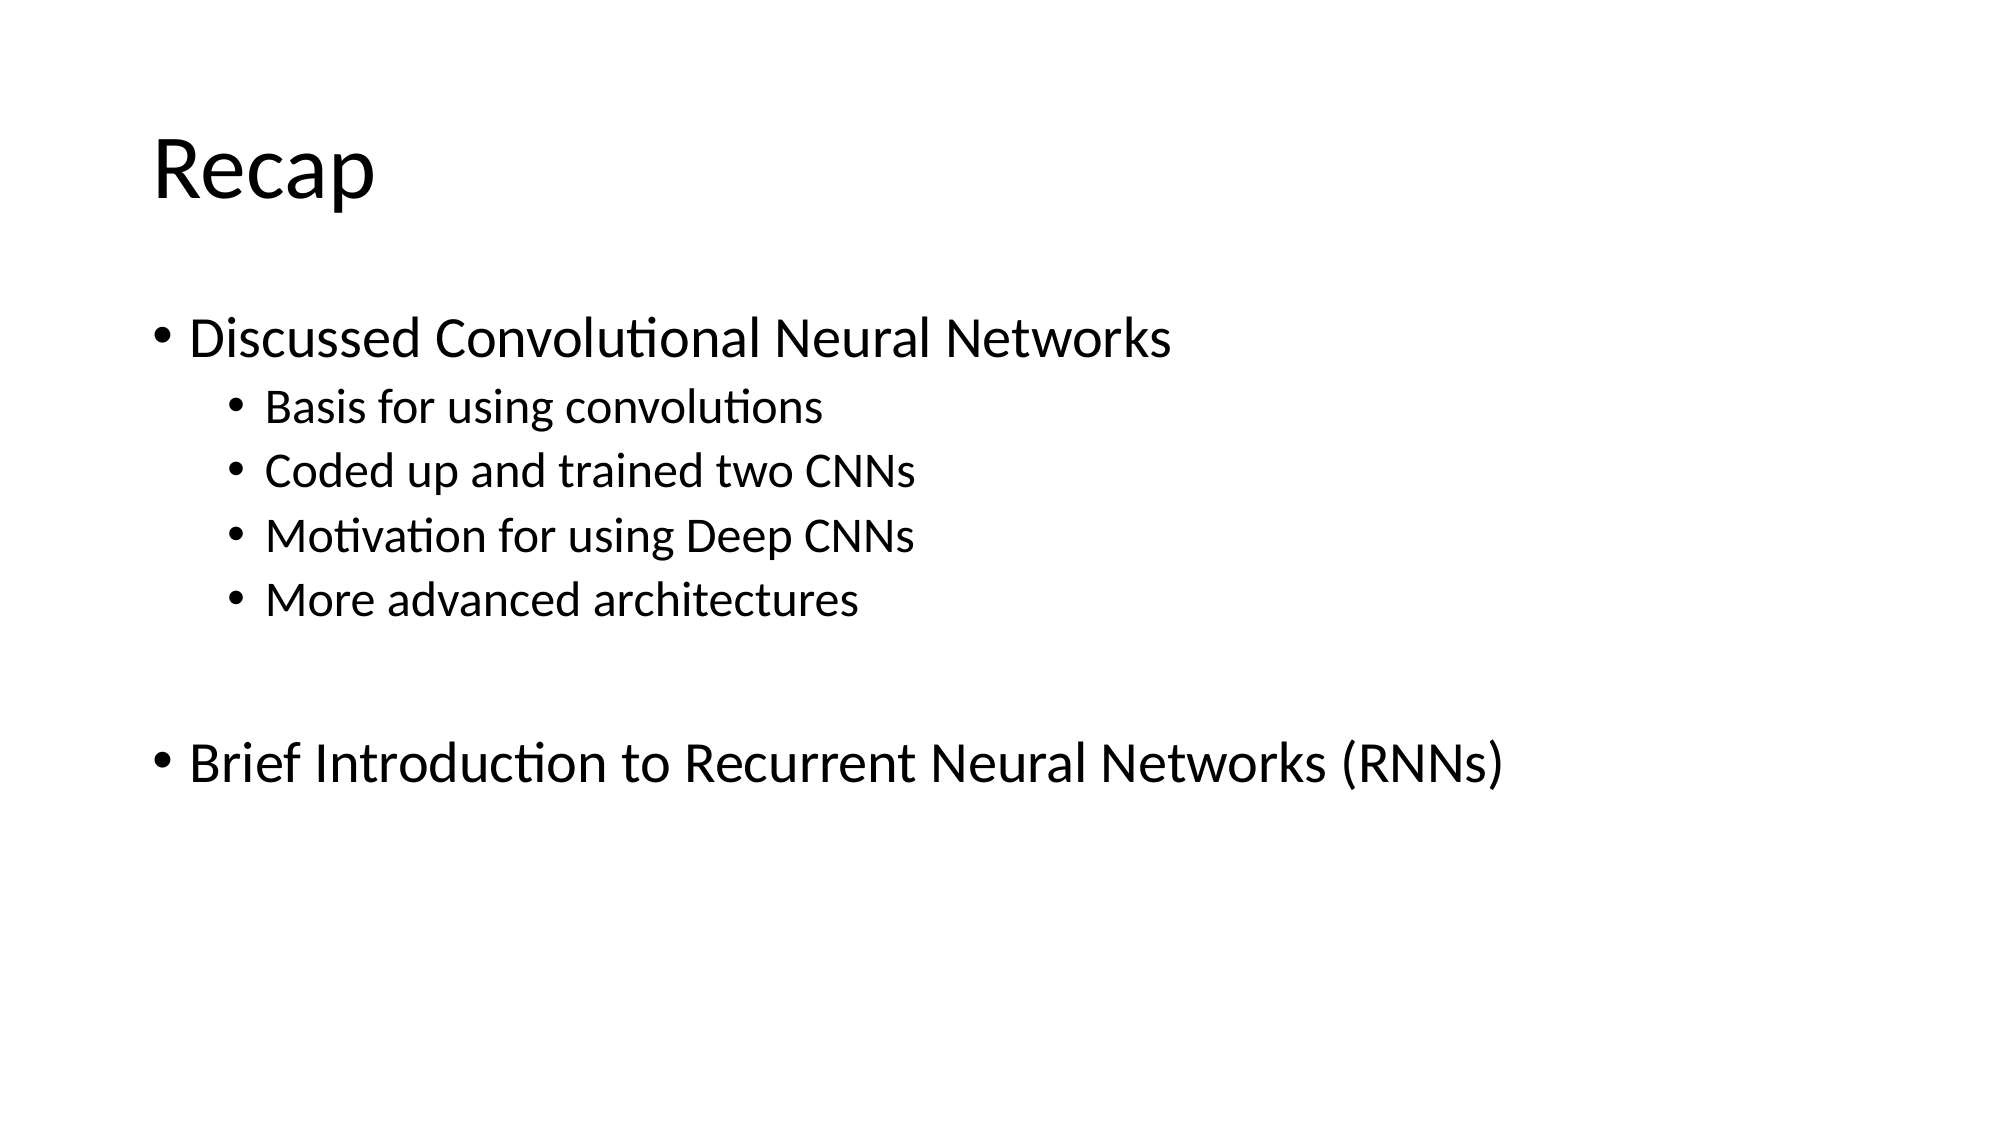

# Recap
Discussed Convolutional Neural Networks
Basis for using convolutions
Coded up and trained two CNNs
Motivation for using Deep CNNs
More advanced architectures

Brief Introduction to Recurrent Neural Networks (RNNs)